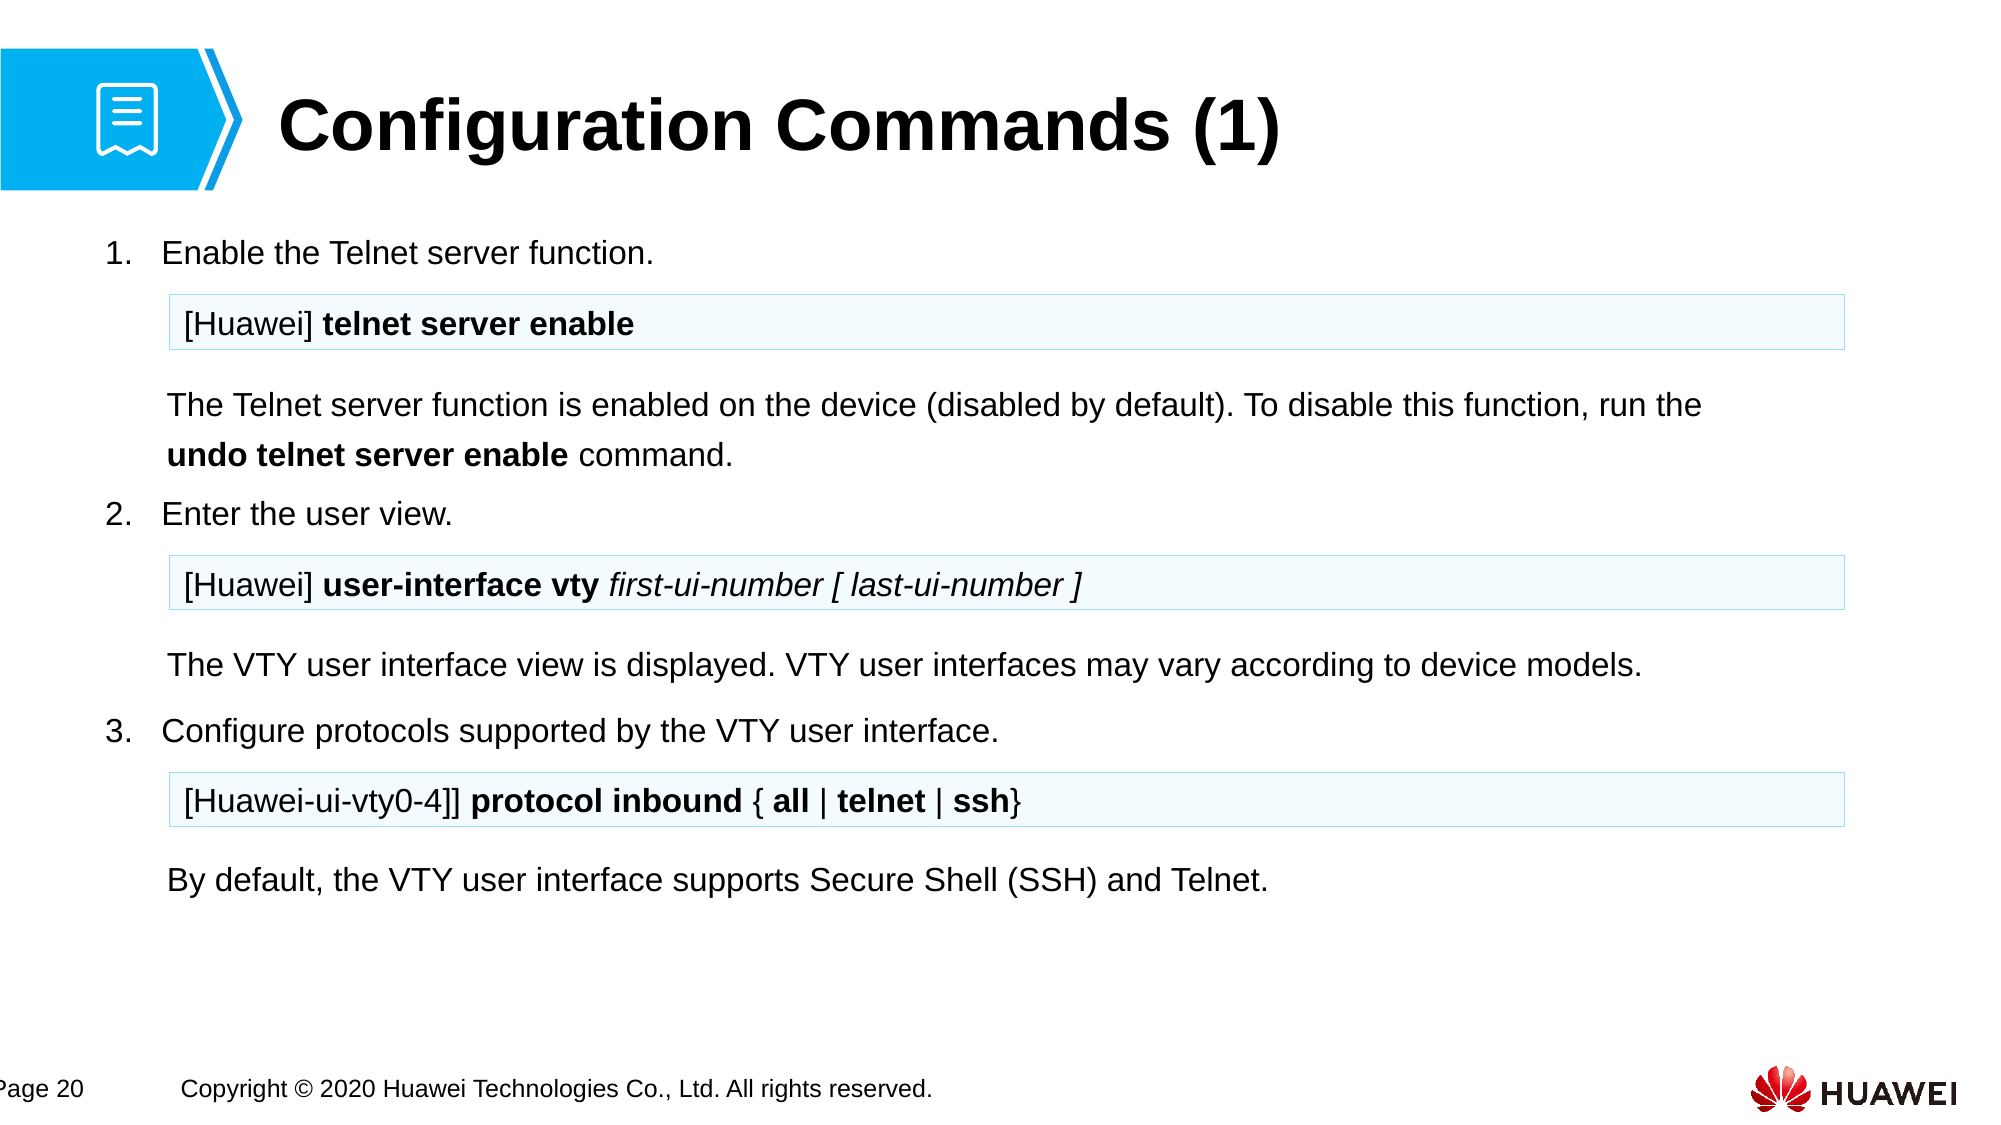

# Configuration Commands (1)
Enable the Telnet server function.
[Huawei] telnet server enable
The Telnet server function is enabled on the device (disabled by default). To disable this function, run the undo telnet server enable command.
Enter the user view.
[Huawei] user-interface vty first-ui-number [ last-ui-number ]
The VTY user interface view is displayed. VTY user interfaces may vary according to device models.
Configure protocols supported by the VTY user interface.
[Huawei-ui-vty0-4]] protocol inbound { all | telnet | ssh}
By default, the VTY user interface supports Secure Shell (SSH) and Telnet.